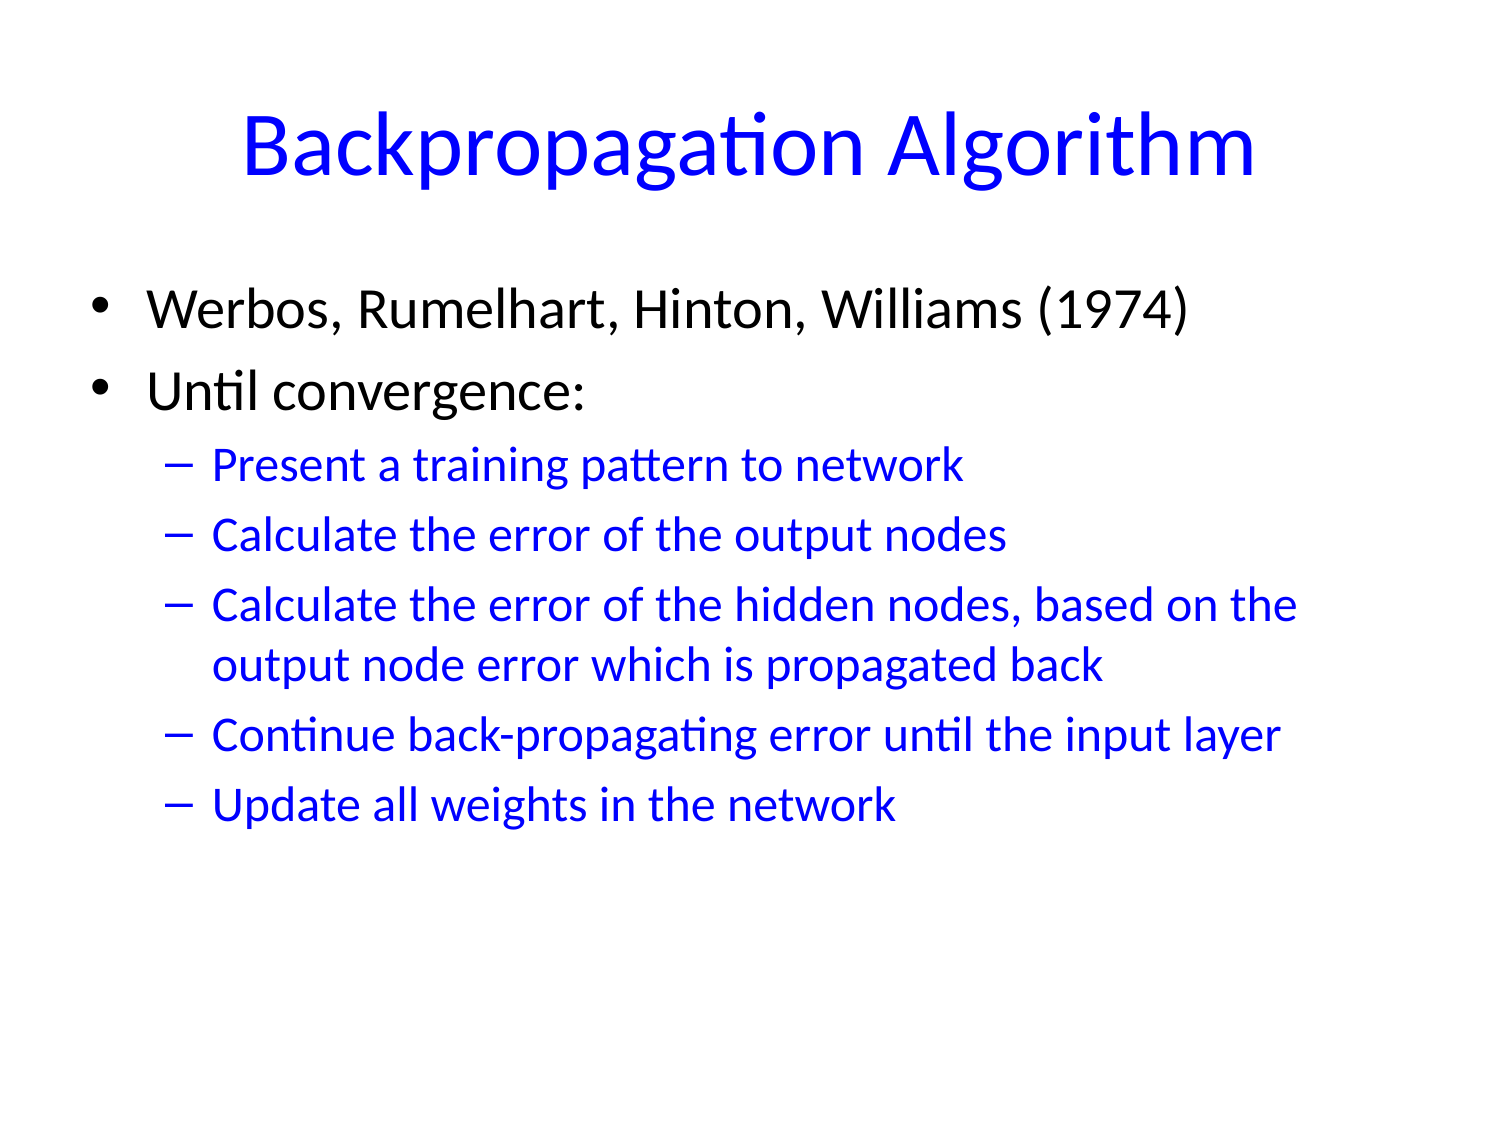

# Backpropagation Algorithm
Werbos, Rumelhart, Hinton, Williams (1974)
Until convergence:
Present a training pattern to network
Calculate the error of the output nodes
Calculate the error of the hidden nodes, based on the output node error which is propagated back
Continue back-propagating error until the input layer
Update all weights in the network